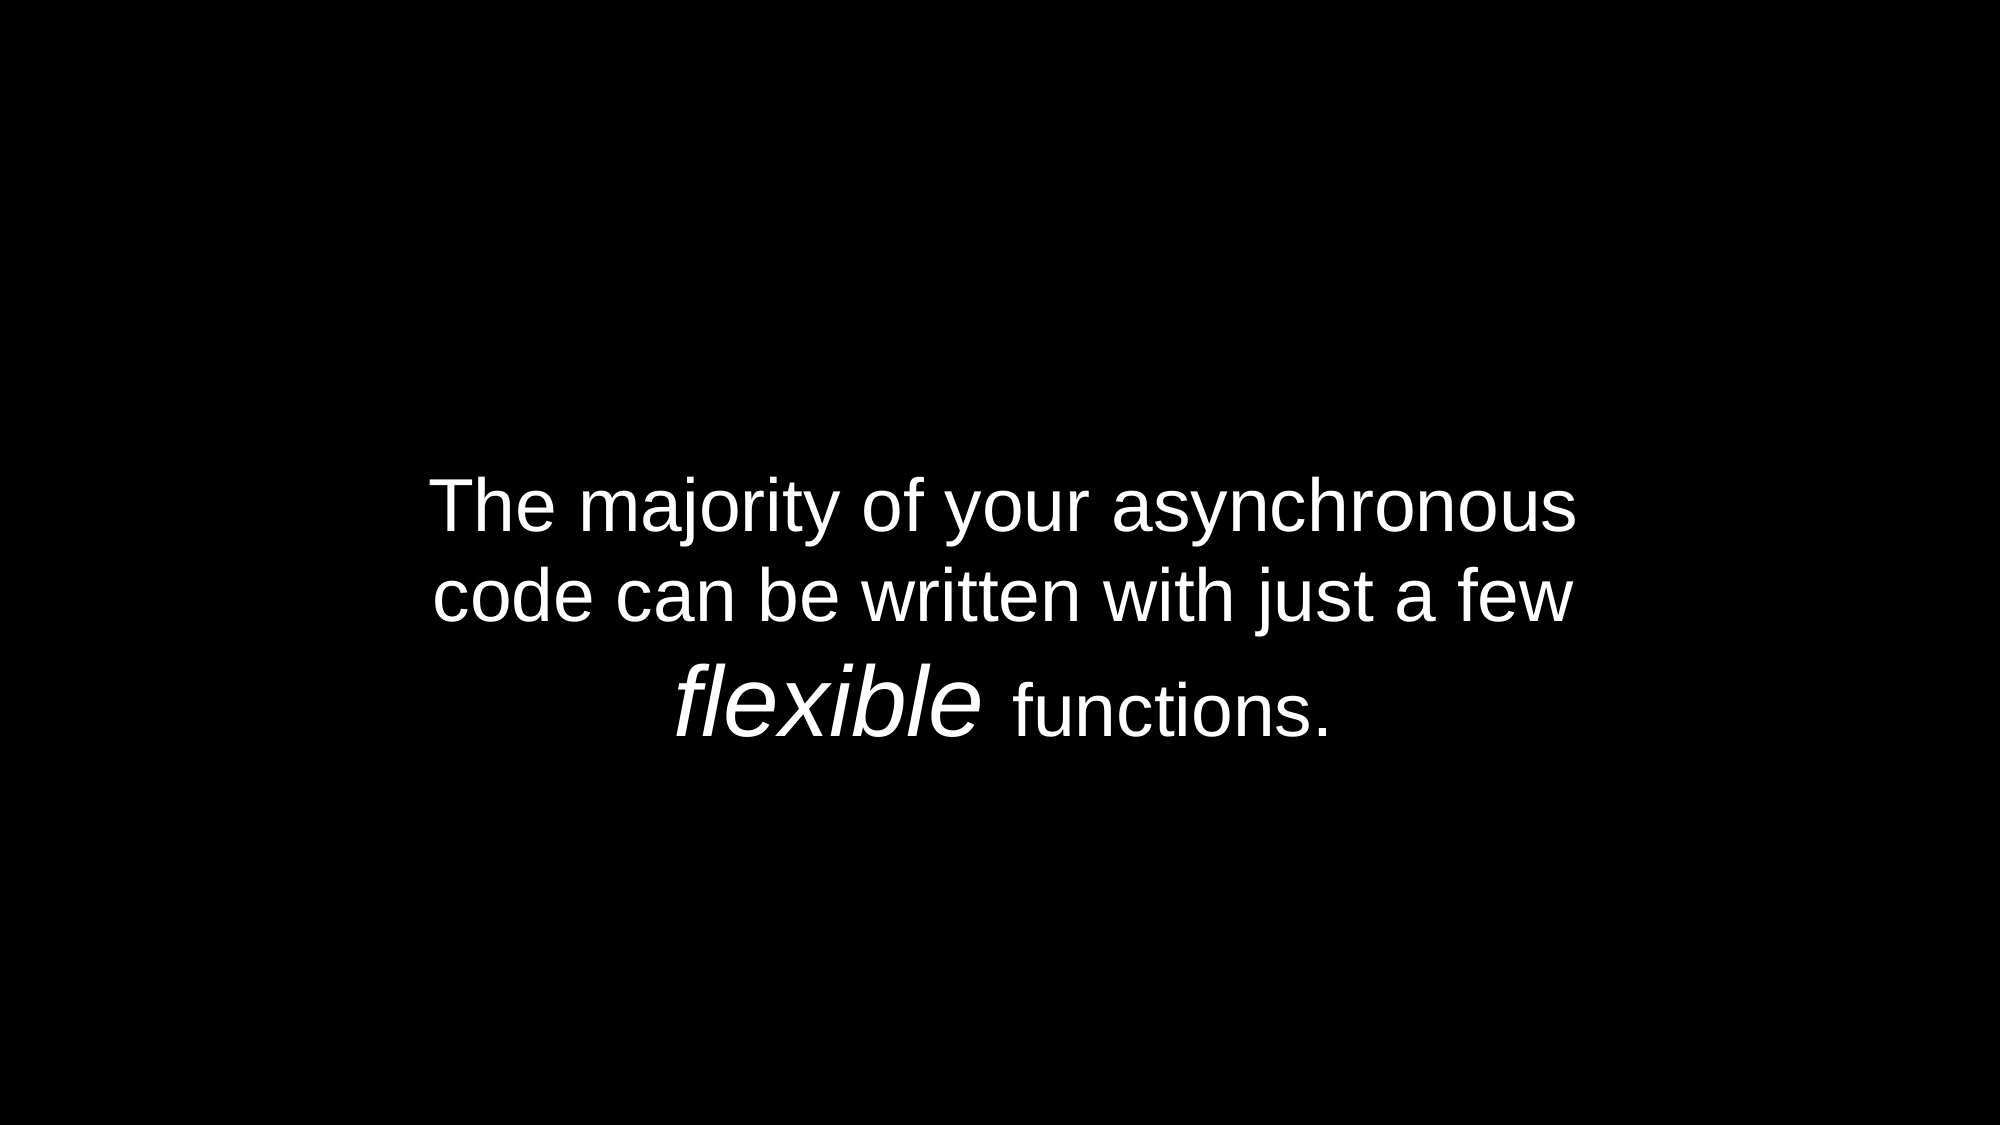

The majority of your asynchronous code can be written with just a few flexible functions.